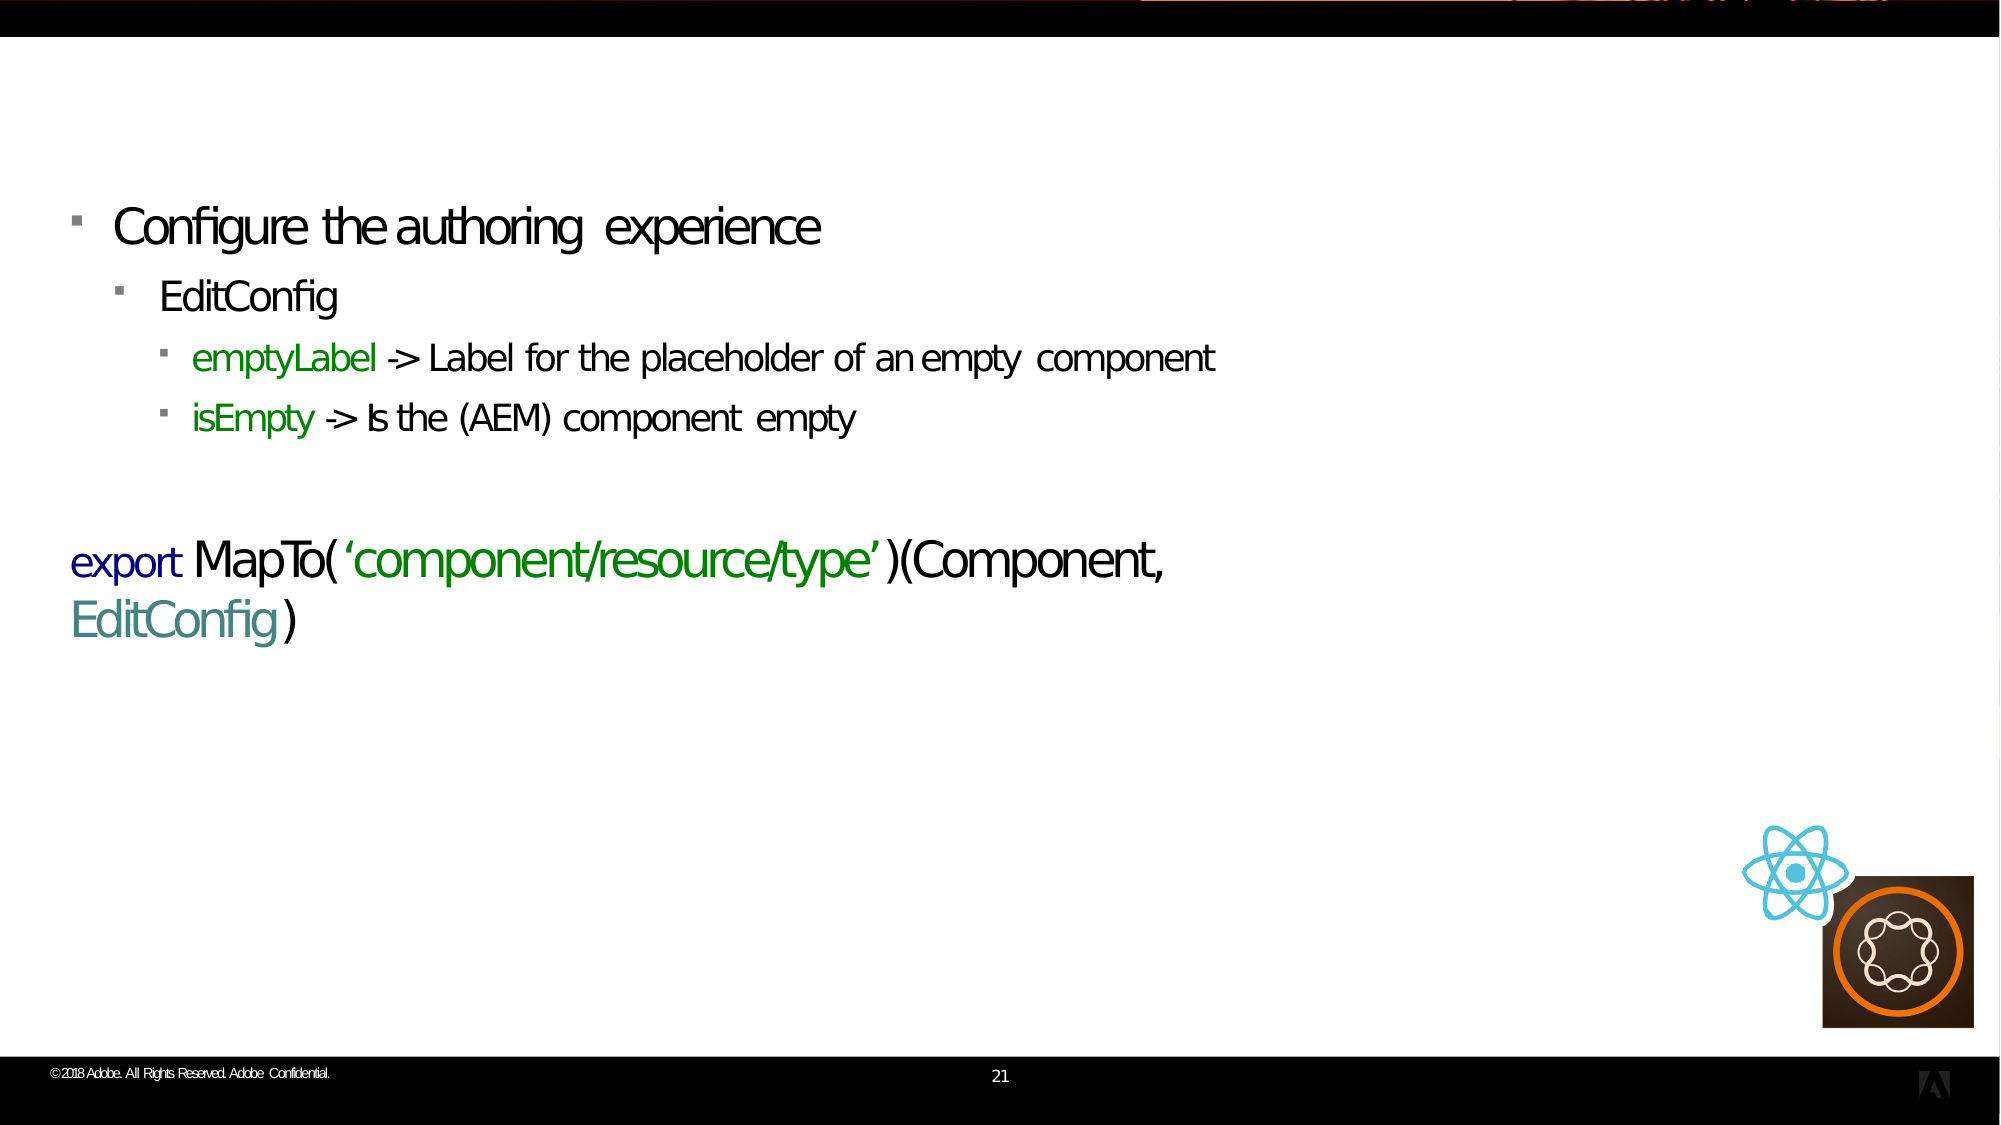

# Frontend Component
Configure the authoring experience
EditConfig
emptyLabel -> Label for the placeholder of an empty component
isEmpty -> Is the (AEM) component empty

export MapTo(‘component/resource/type’)(Component, EditConfig)

© 2018 Adobe. All Rights Reserved. Adobe Confidential.
21